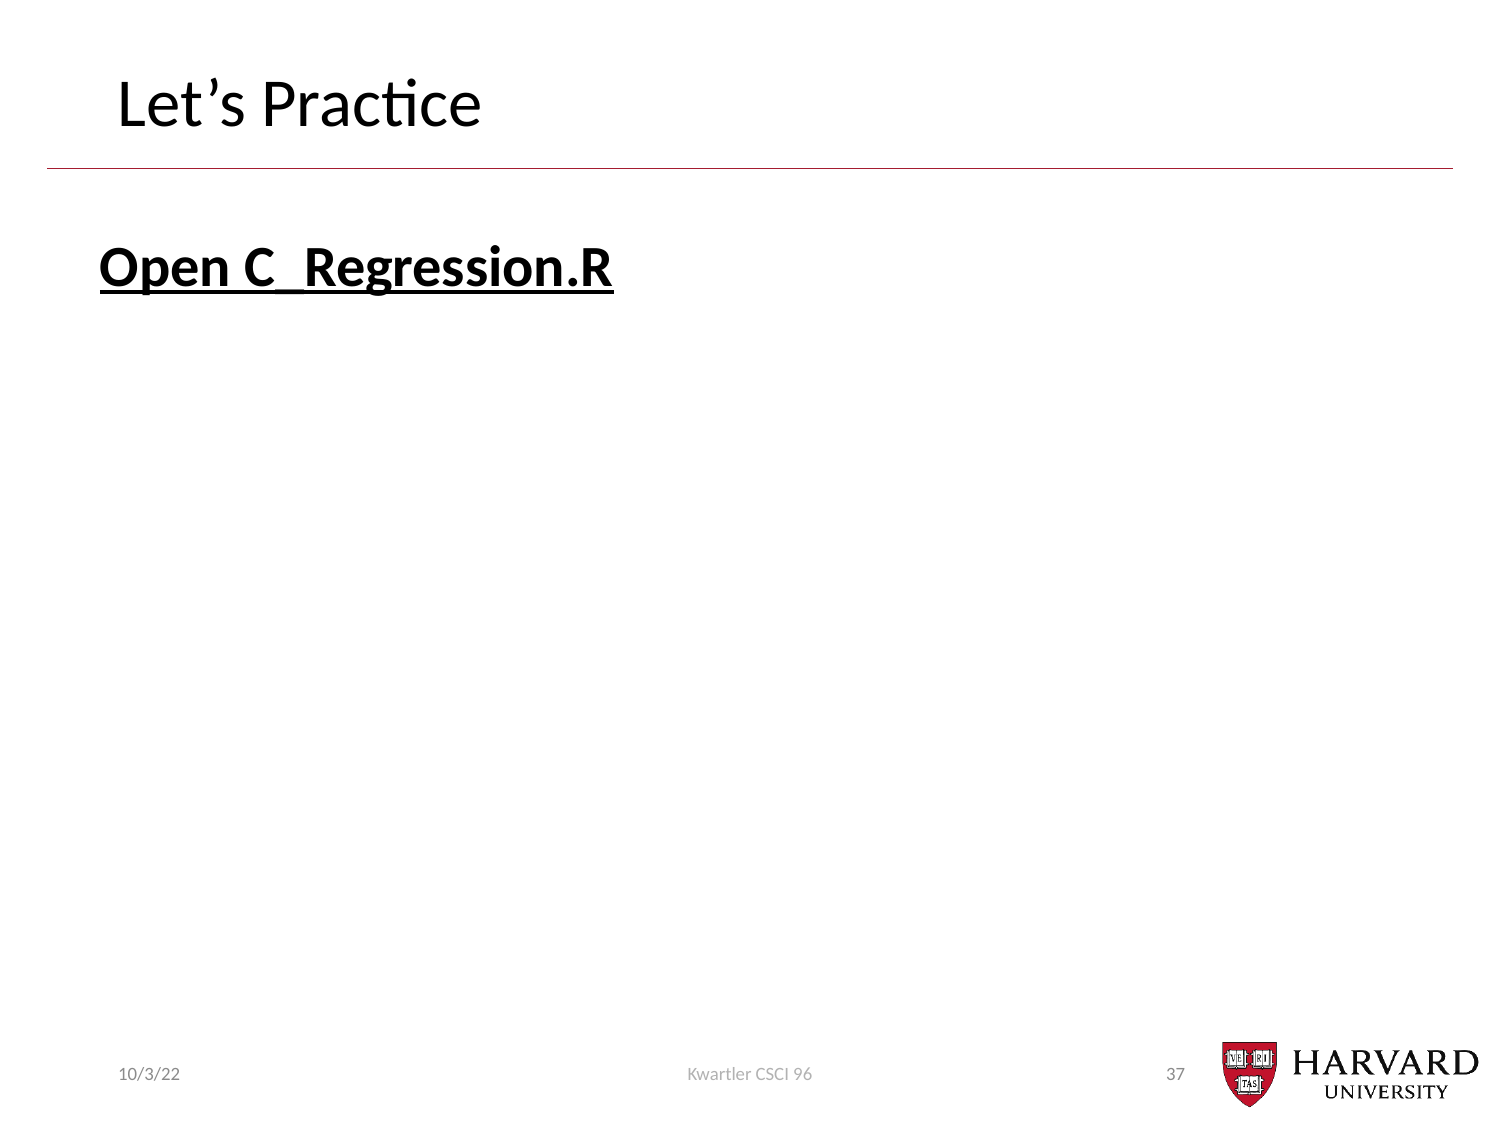

# Let’s Practice
Open C_Regression.R
10/3/22
Kwartler CSCI 96
37